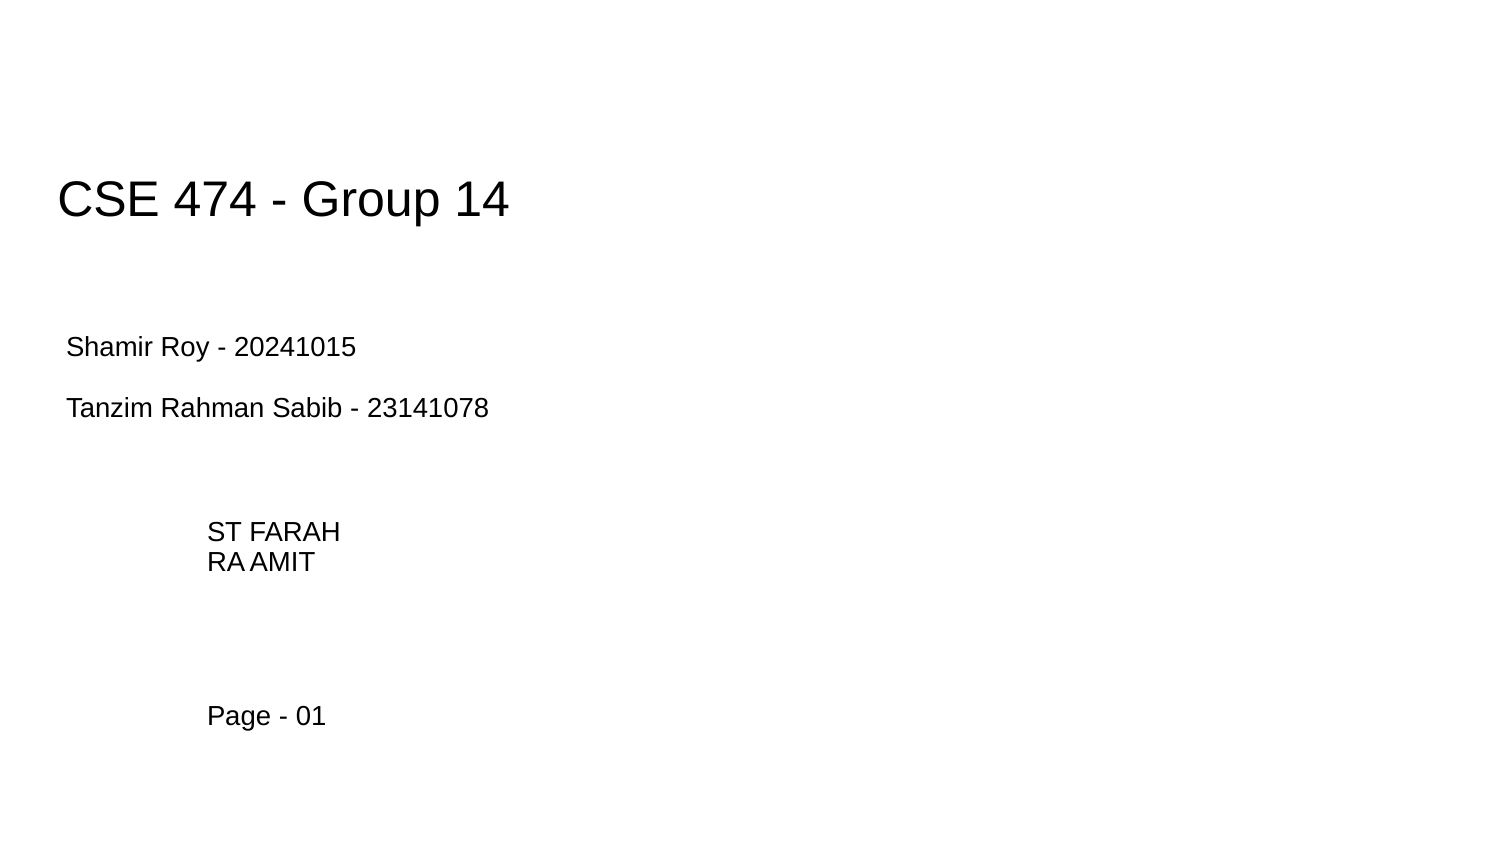

# CSE 474 - Group 14
Shamir Roy - 20241015

Tanzim Rahman Sabib - 23141078

																ST FARAH
																RA AMIT

																Page - 01